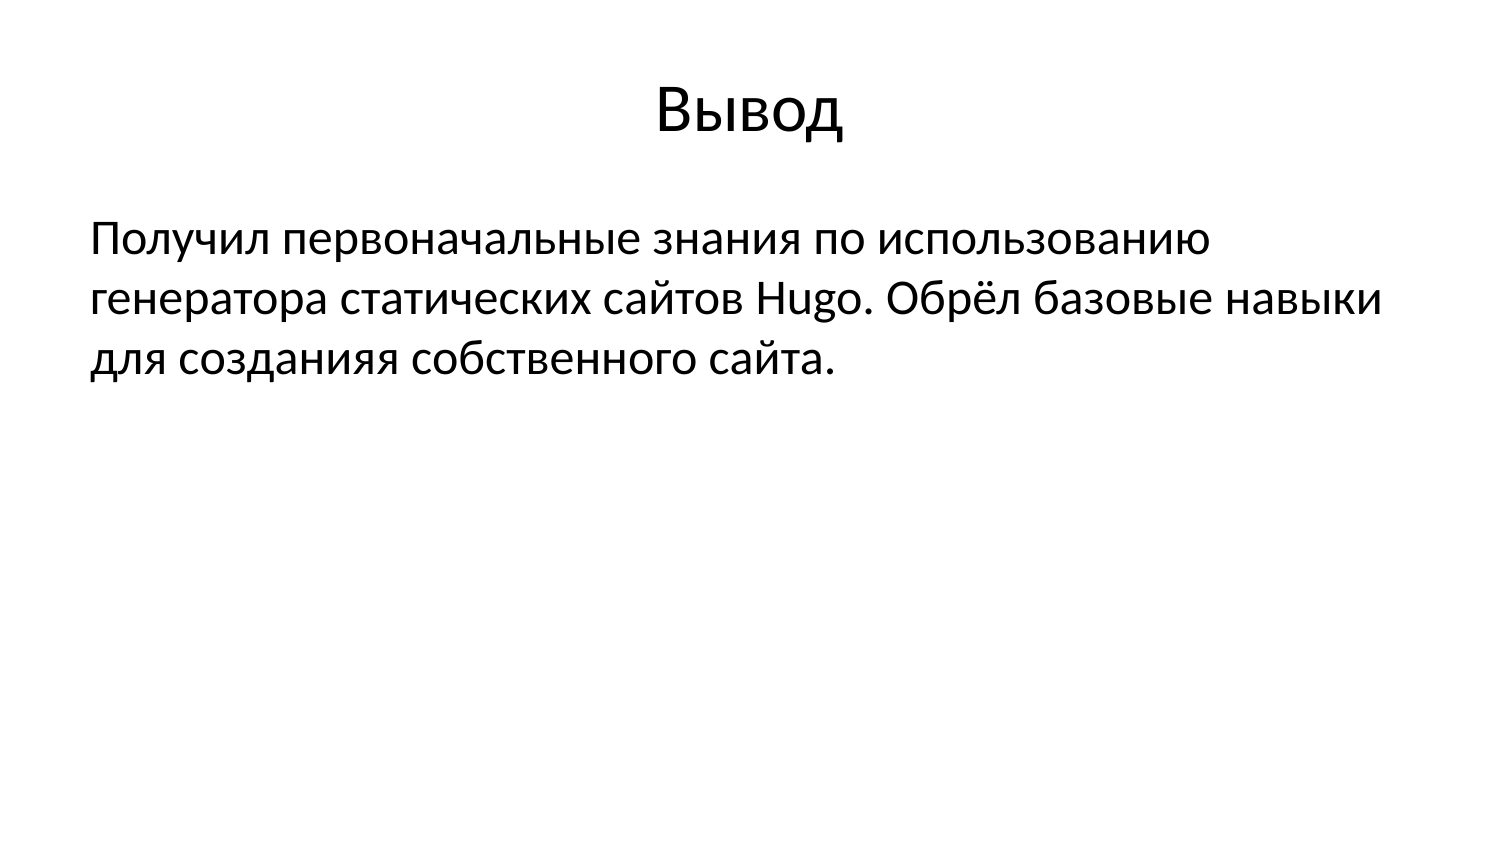

# Вывод
Получил первоначальные знания по использованию генератора статических сайтов Hugo. Обрёл базовые навыки для созданияя собственного сайта.